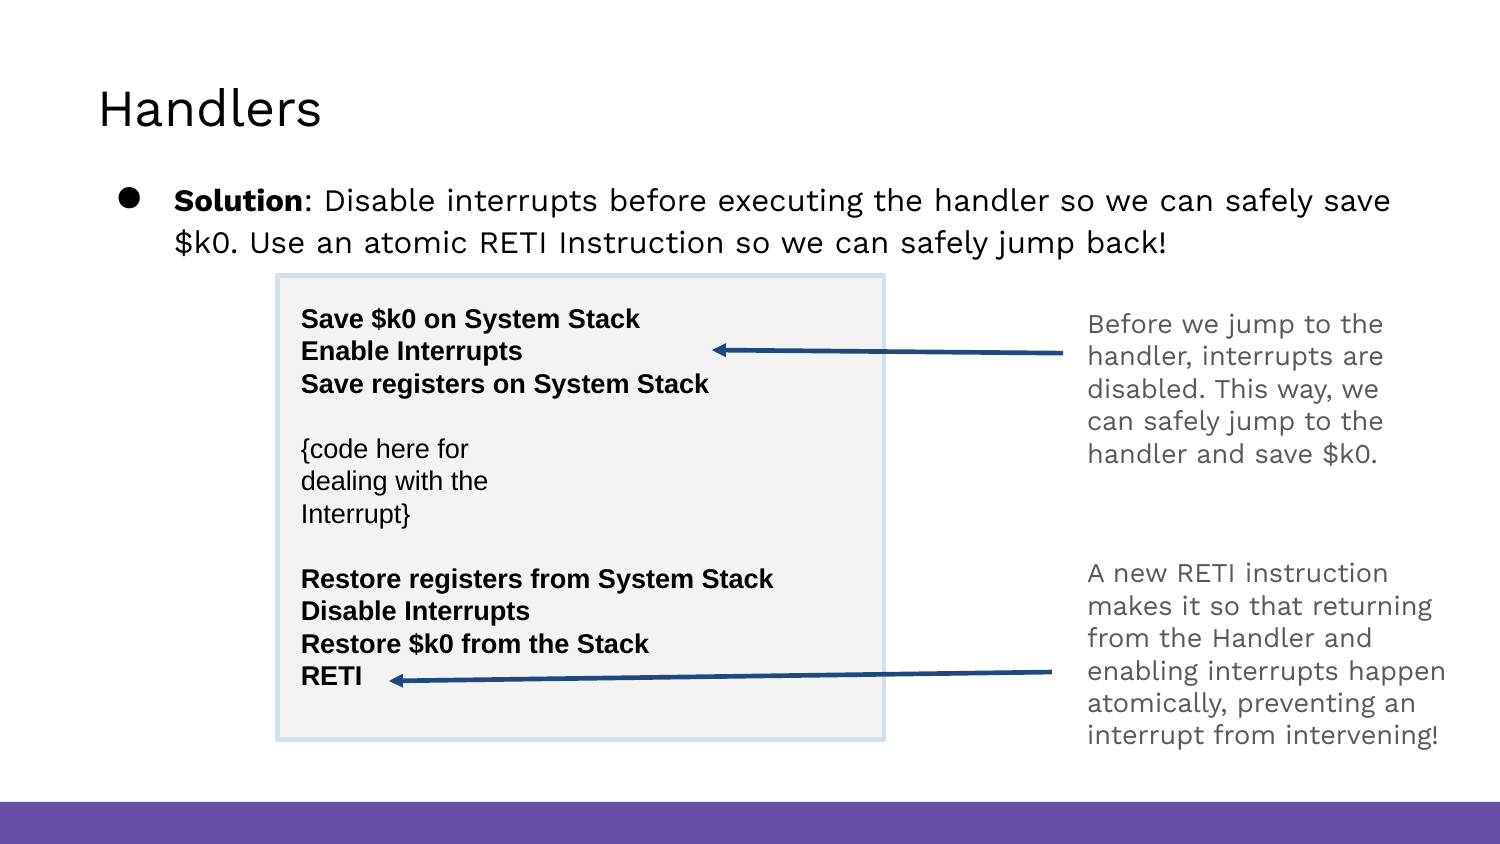

# Handlers
Solution: Disable interrupts before executing the handler so we can safely save $k0. Use an atomic RETI Instruction so we can safely jump back!

Save $k0 on System Stack
Enable Interrupts
Save registers on System Stack

{code here for
dealing with the
Interrupt}

Restore registers from System Stack
Disable Interrupts
Restore $k0 from the Stack
RETI

Before we jump to the handler, interrupts are disabled. This way, we can safely jump to the handler and save $k0.
A new RETI instruction makes it so that returning from the Handler and enabling interrupts happen atomically, preventing an interrupt from intervening!